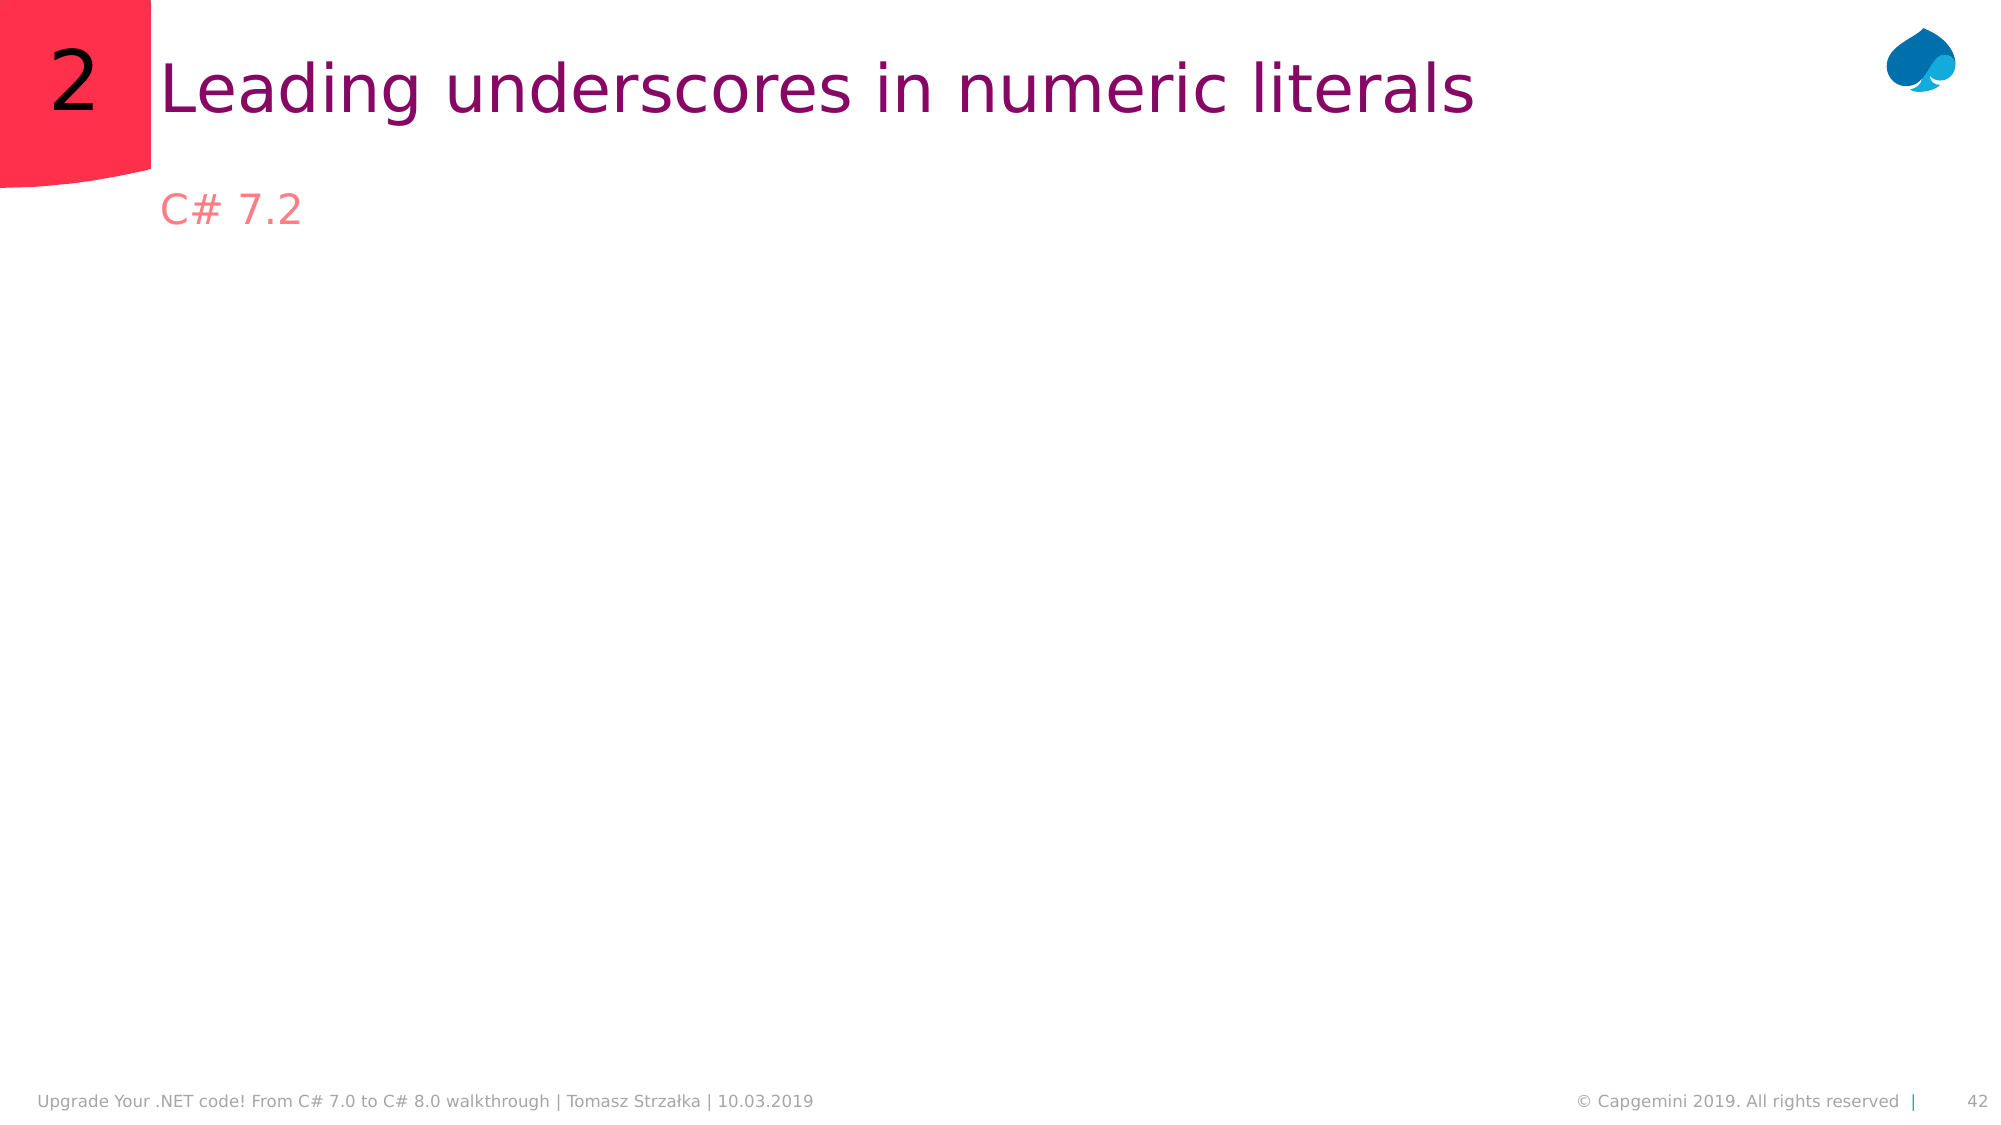

# Leading underscores in numeric literals
2
C# 7.2